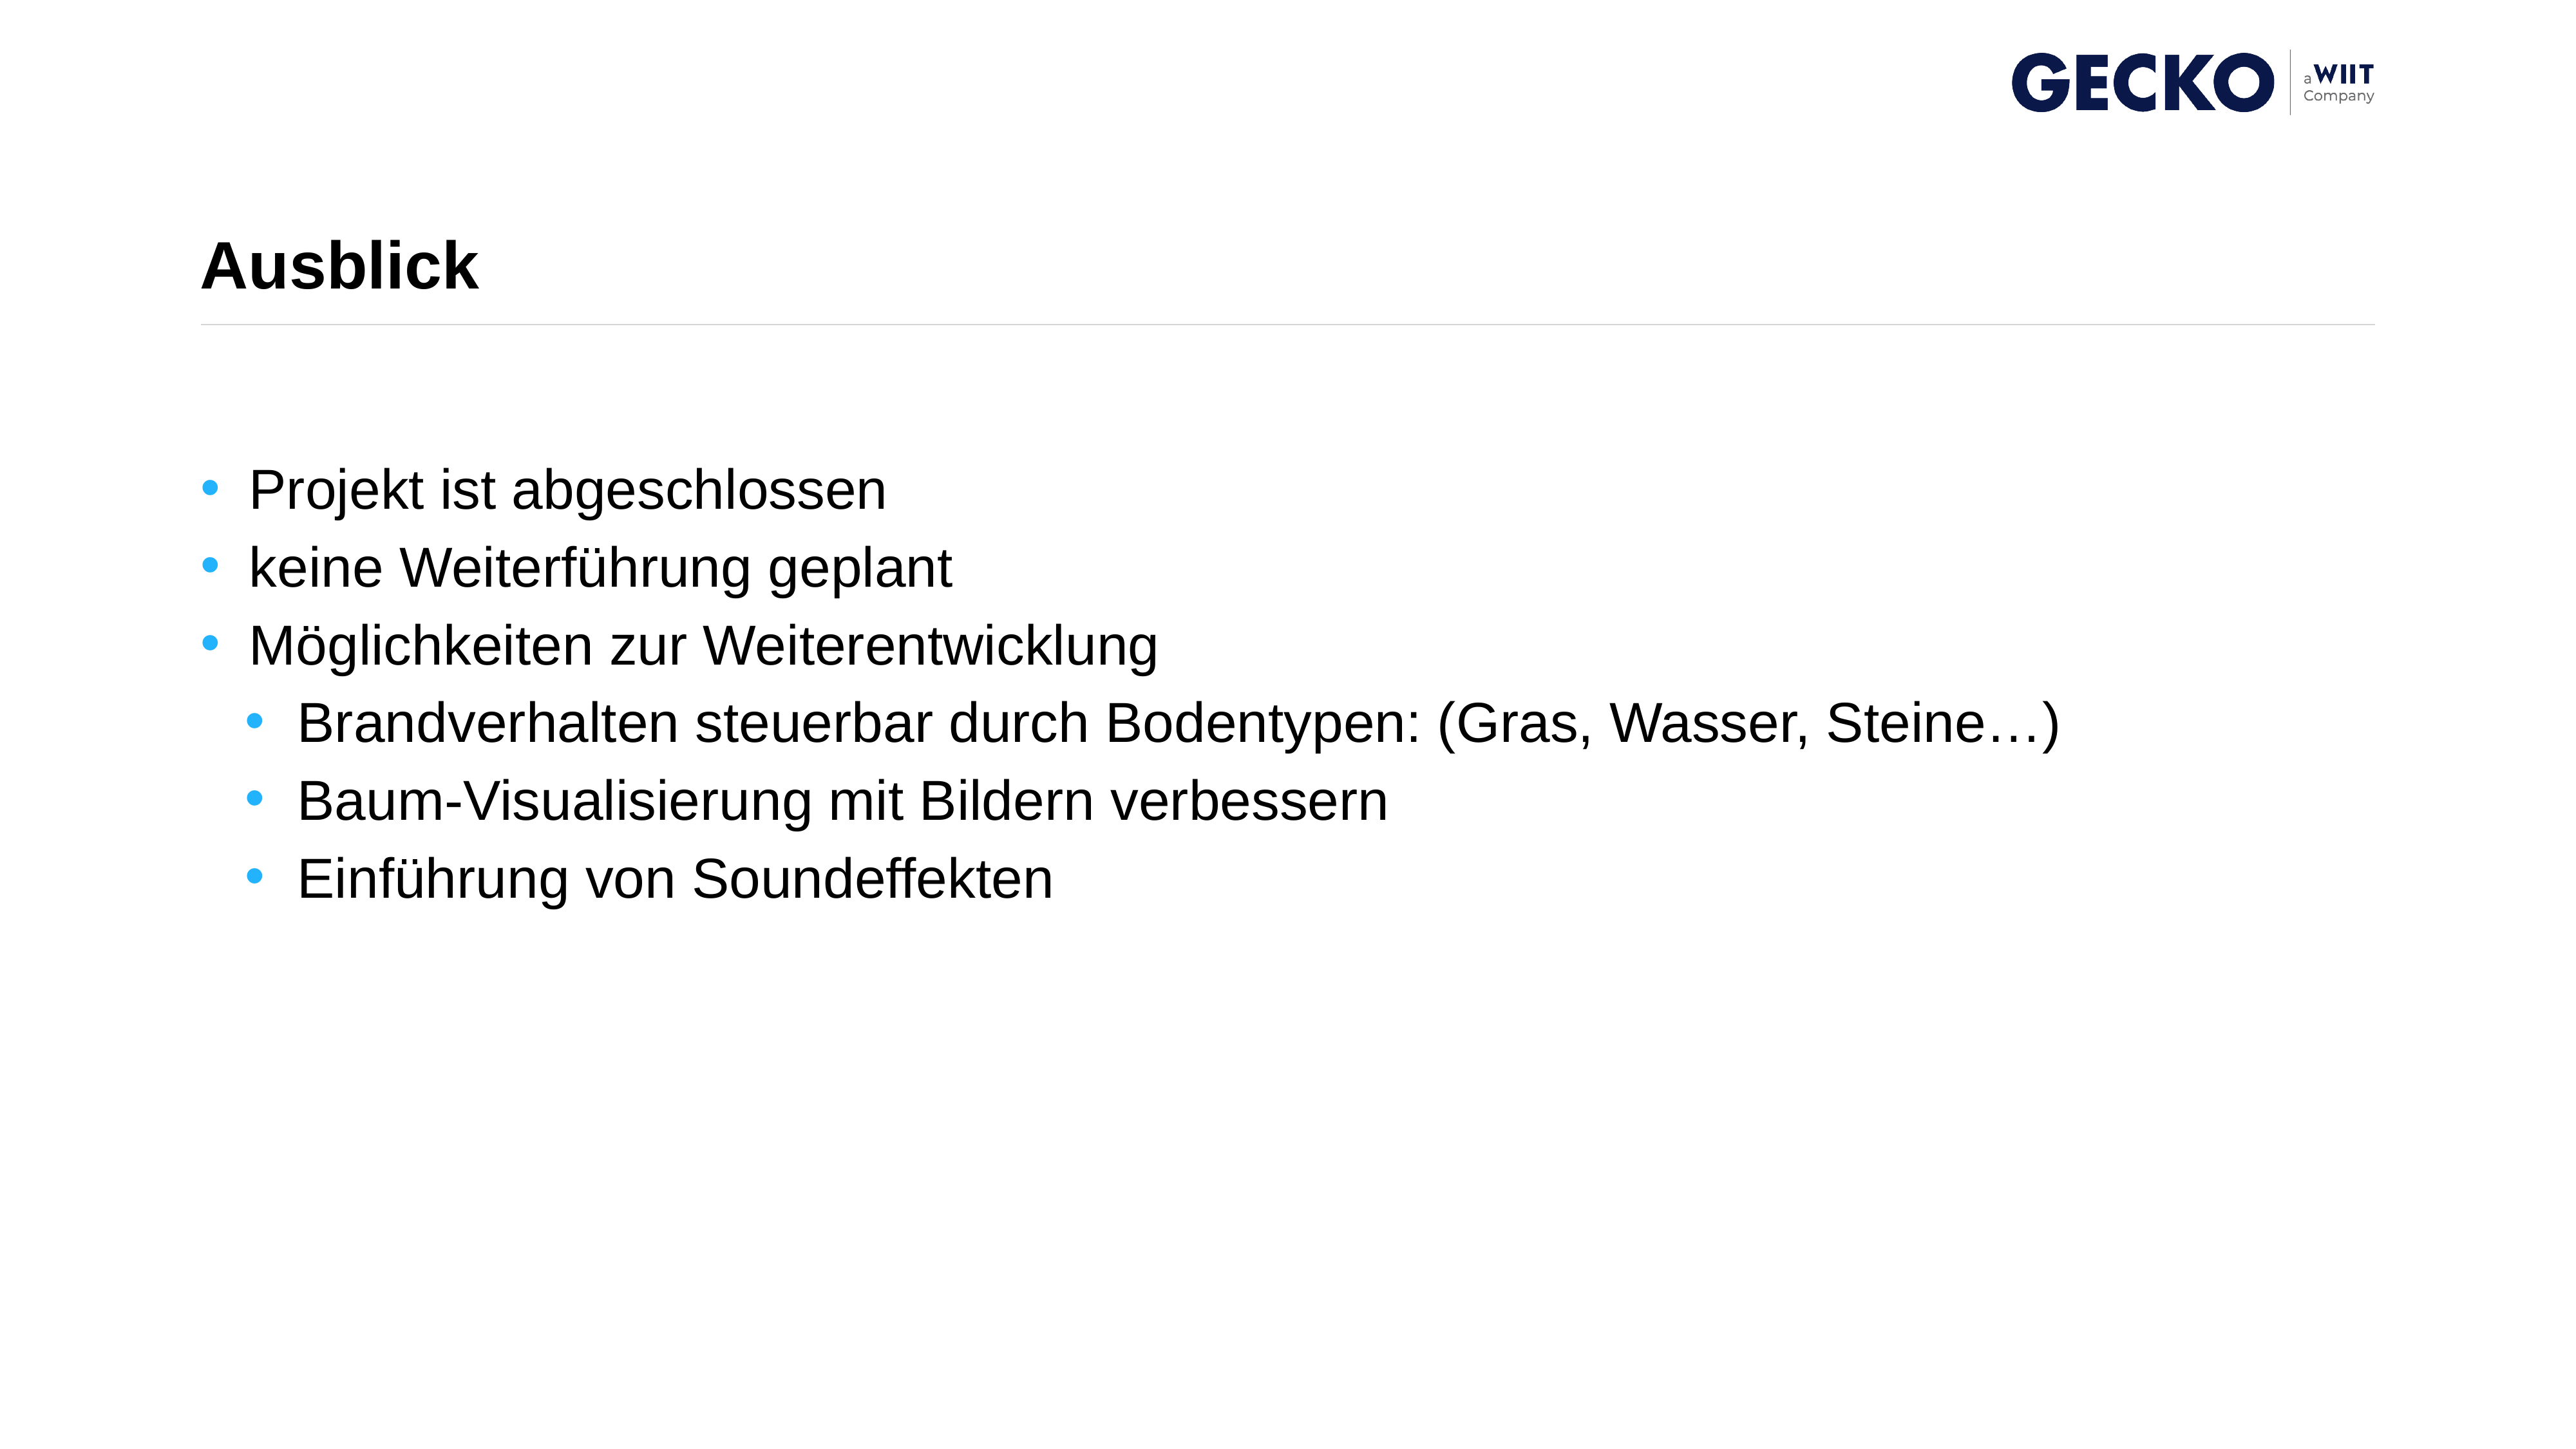

Ausblick
Projekt ist abgeschlossen
keine Weiterführung geplant
Möglichkeiten zur Weiterentwicklung
Brandverhalten steuerbar durch Bodentypen: (Gras, Wasser, Steine…)
Baum-Visualisierung mit Bildern verbessern
Einführung von Soundeffekten